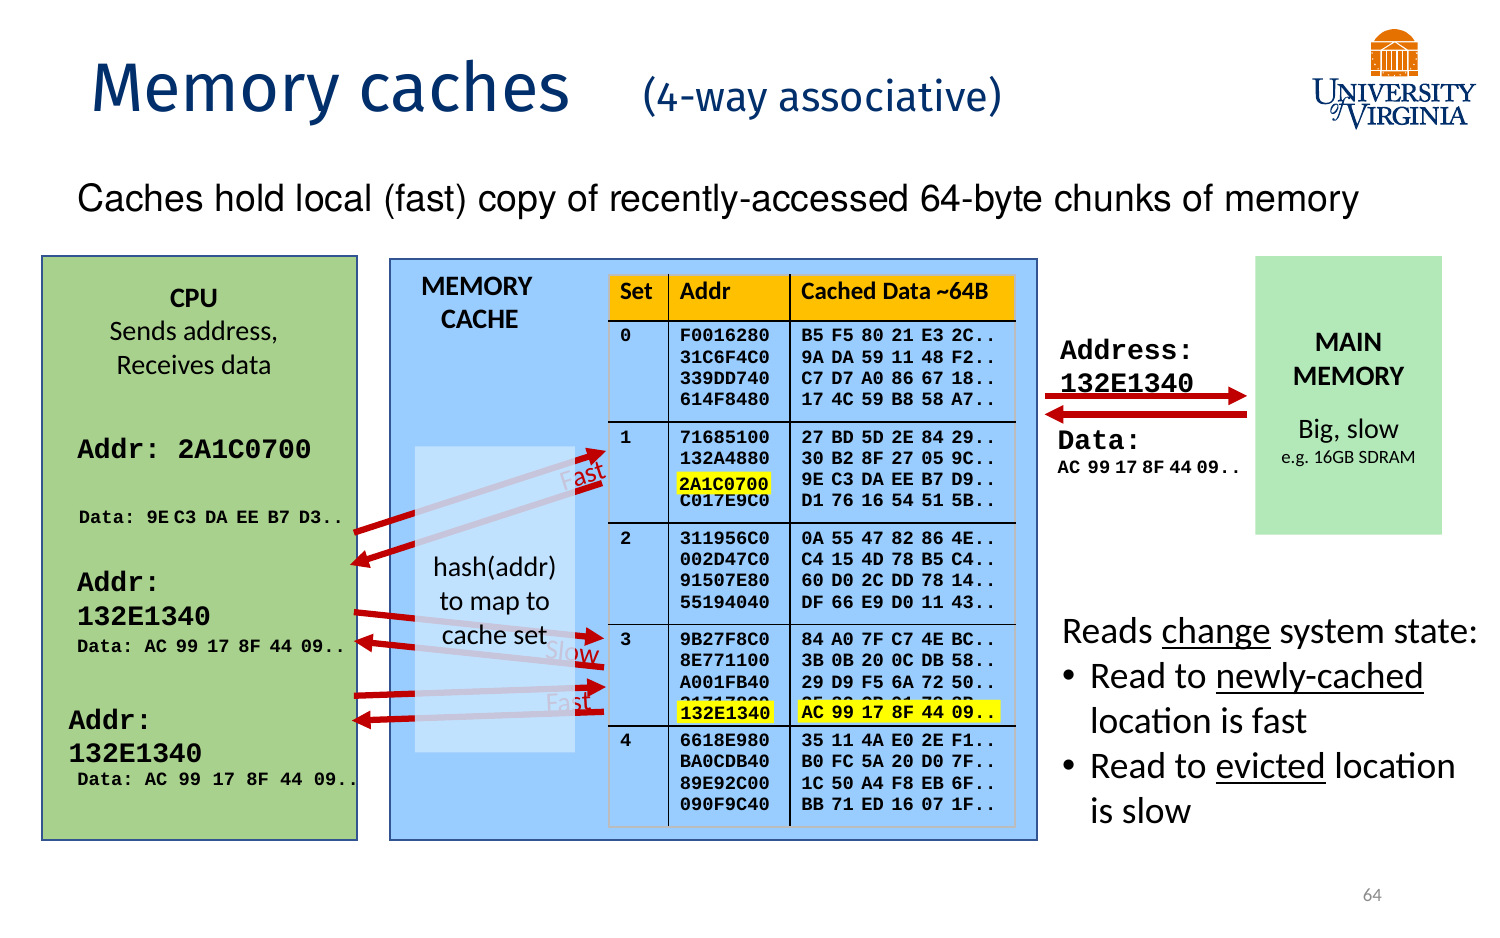

# Memory caches    (4-way associative)
Caches hold local (fast) copy of recently-accessed 64-byte chunks of memory

MAIN MEMORY

Big, slow
e.g. 16GB SDRAM

MEMORY
CACHE
CPU
Sends address,
Receives data
| Set | Addr | Cached Data ~64B |
| --- | --- | --- |
| 0 | F0016280 31C6F4C0 339DD740 614F8480 | B5 F5 80 21 E3 2C.. 9A DA 59 11 48 F2.. C7 D7 A0 86 67 18.. 17 4C 59 B8 58 A7.. |
| 1 | 71685100 132A4880 2A1C0700 C017E9C0 | 27 BD 5D 2E 84 29.. 30 B2 8F 27 05 9C.. 9E C3 DA EE B7 D9.. D1 76 16 54 51 5B.. |
| 2 | 311956C0 002D47C0 91507E80 55194040 | 0A 55 47 82 86 4E.. C4 15 4D 78 B5 C4.. 60 D0 2C DD 78 14.. DF 66 E9 D0 11 43.. |
| 3 | 9B27F8C0 8E771100 A001FB40 317178C0 | 84 A0 7F C7 4E BC.. 3B 0B 20 0C DB 58.. 29 D9 F5 6A 72 50.. 35 82 CB 91 78 8B.. |
| 4 | 6618E980 BA0CDB40 89E92C00 090F9C40 | 35 11 4A E0 2E F1.. B0 FC 5A 20 D0 7F.. 1C 50 A4 F8 EB 6F.. BB 71 ED 16 07 1F.. |
Address:
132E1340
Data:
AC 99 17 8F 44 09..
Addr: 2A1C0700
hash(addr) to map to cache set
Fast
2A1C0700
Data: 9E C3 DA EE B7 D3..
Addr: 132E1340
Reads change system state:
Read to newly-cached location is fast
Read to evicted location
is slow
Slow
Data: AC 99 17 8F 44 09..
Fast
Addr: 132E1340
Evict to make room
AC 99 17 8F 44 09..
132E1340
Data: AC 99 17 8F 44 09..
64